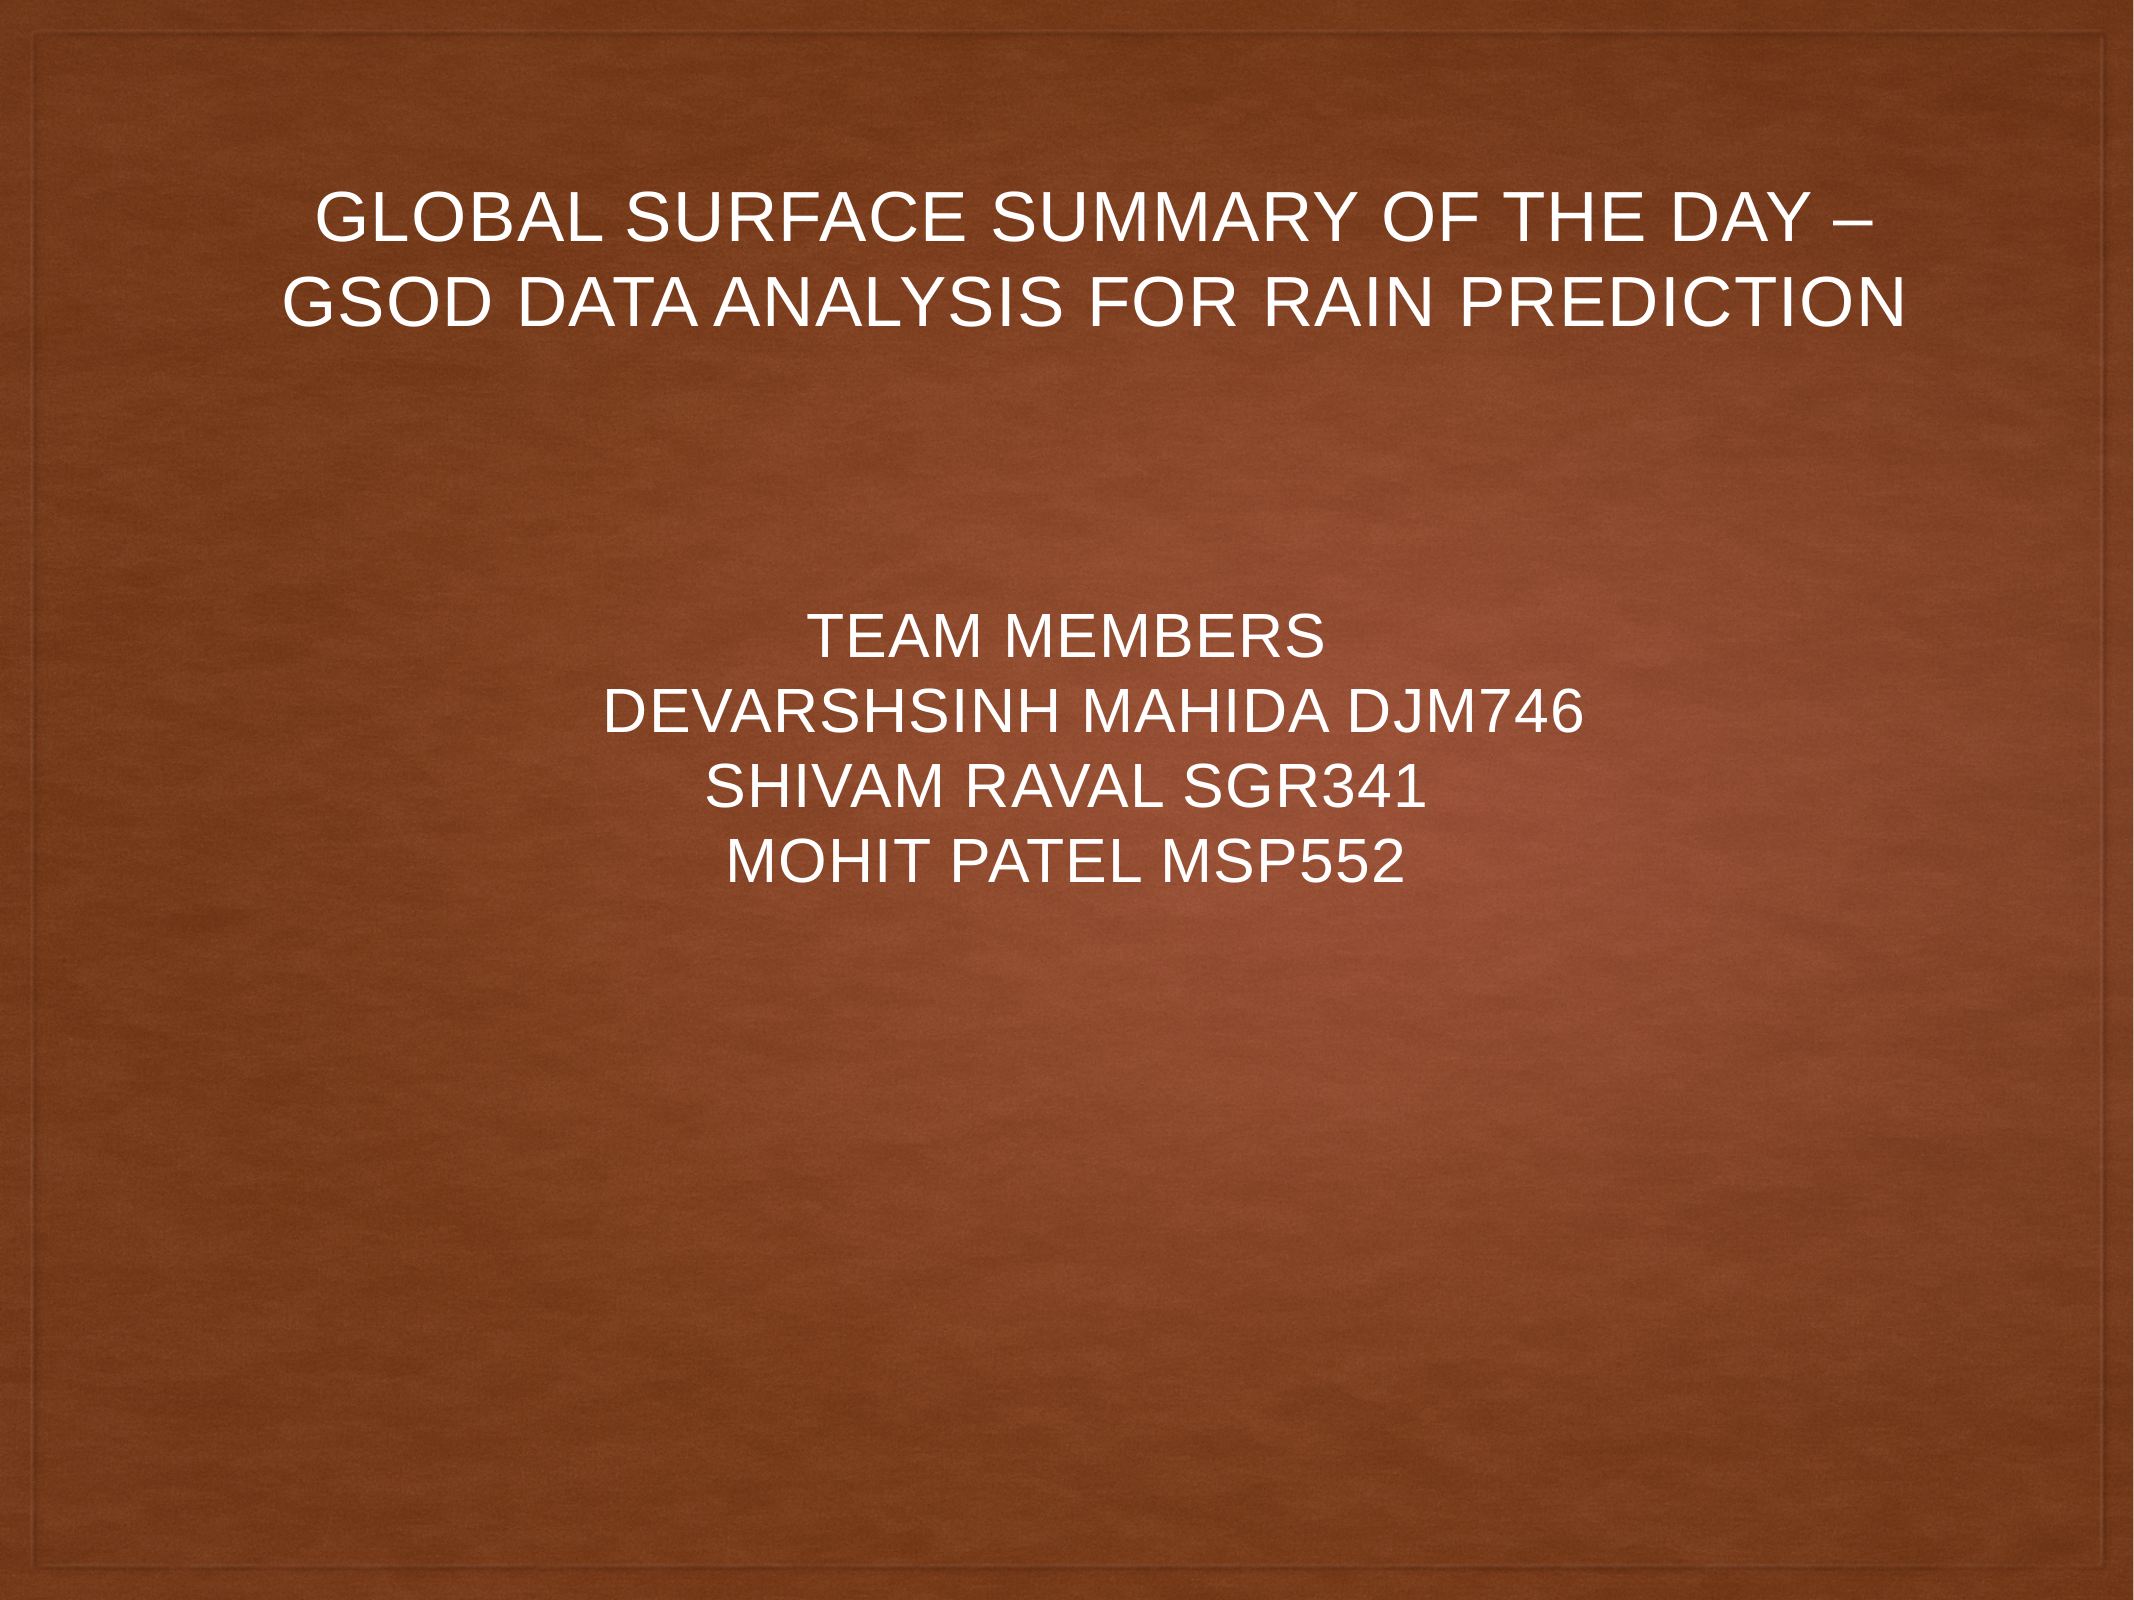

GLOBAL SURFACE SUMMARY OF THE DAY – GSOD data ANALYSIS for rain prediction
# Team Members
Devarshsinh Mahida djm746
Shivam raval sgr341
Mohit patel msp552